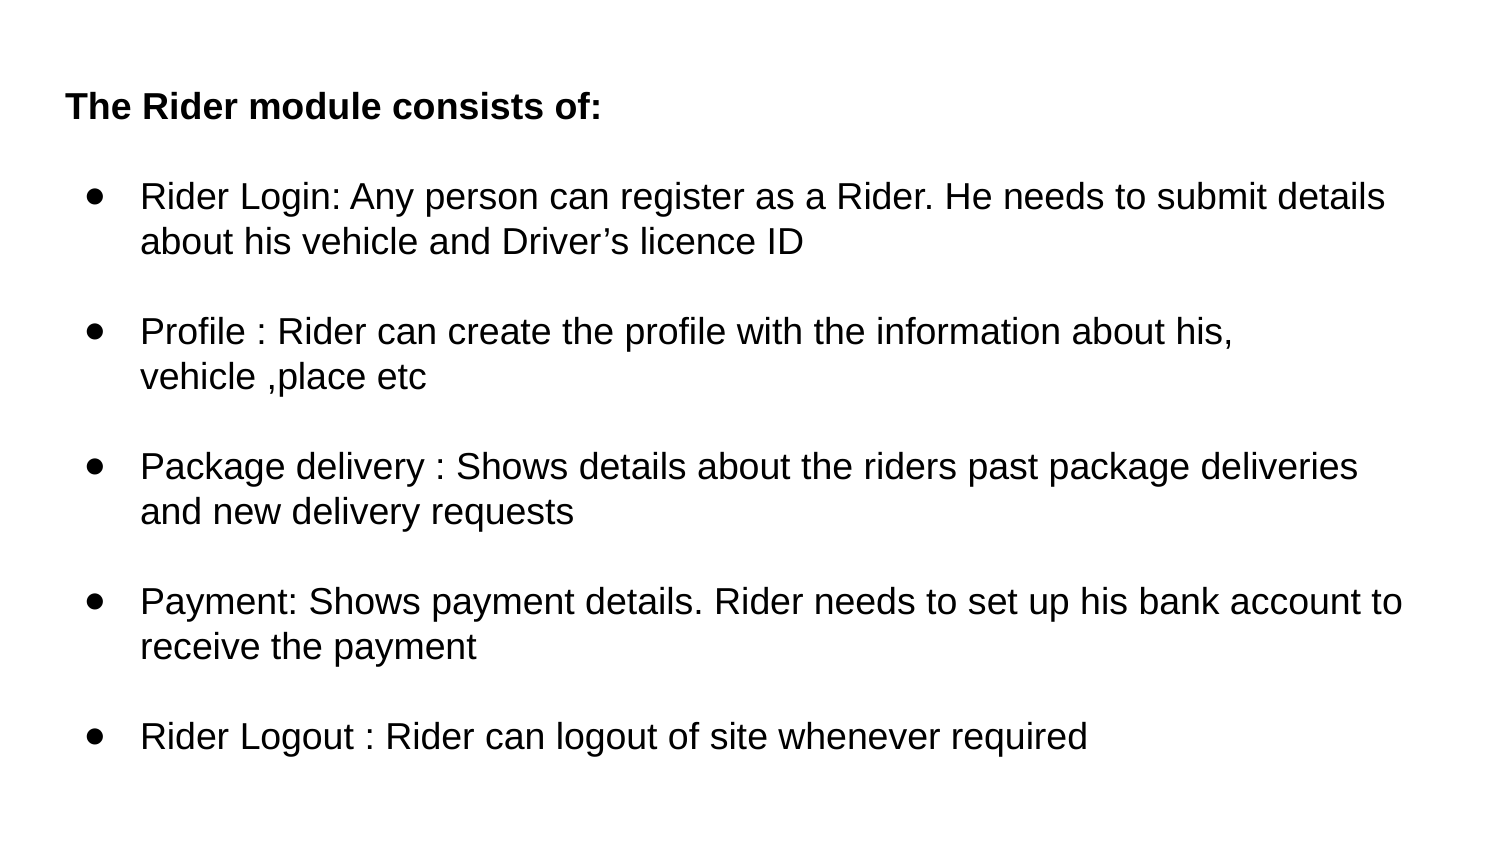

The Rider module consists of:

Rider Login: Any person can register as a Rider. He needs to submit details about his vehicle and Driver’s licence ID

Profile : Rider can create the profile with the information about his, vehicle ,place etc

Package delivery : Shows details about the riders past package deliveries and new delivery requests

Payment: Shows payment details. Rider needs to set up his bank account to receive the payment

Rider Logout : Rider can logout of site whenever required